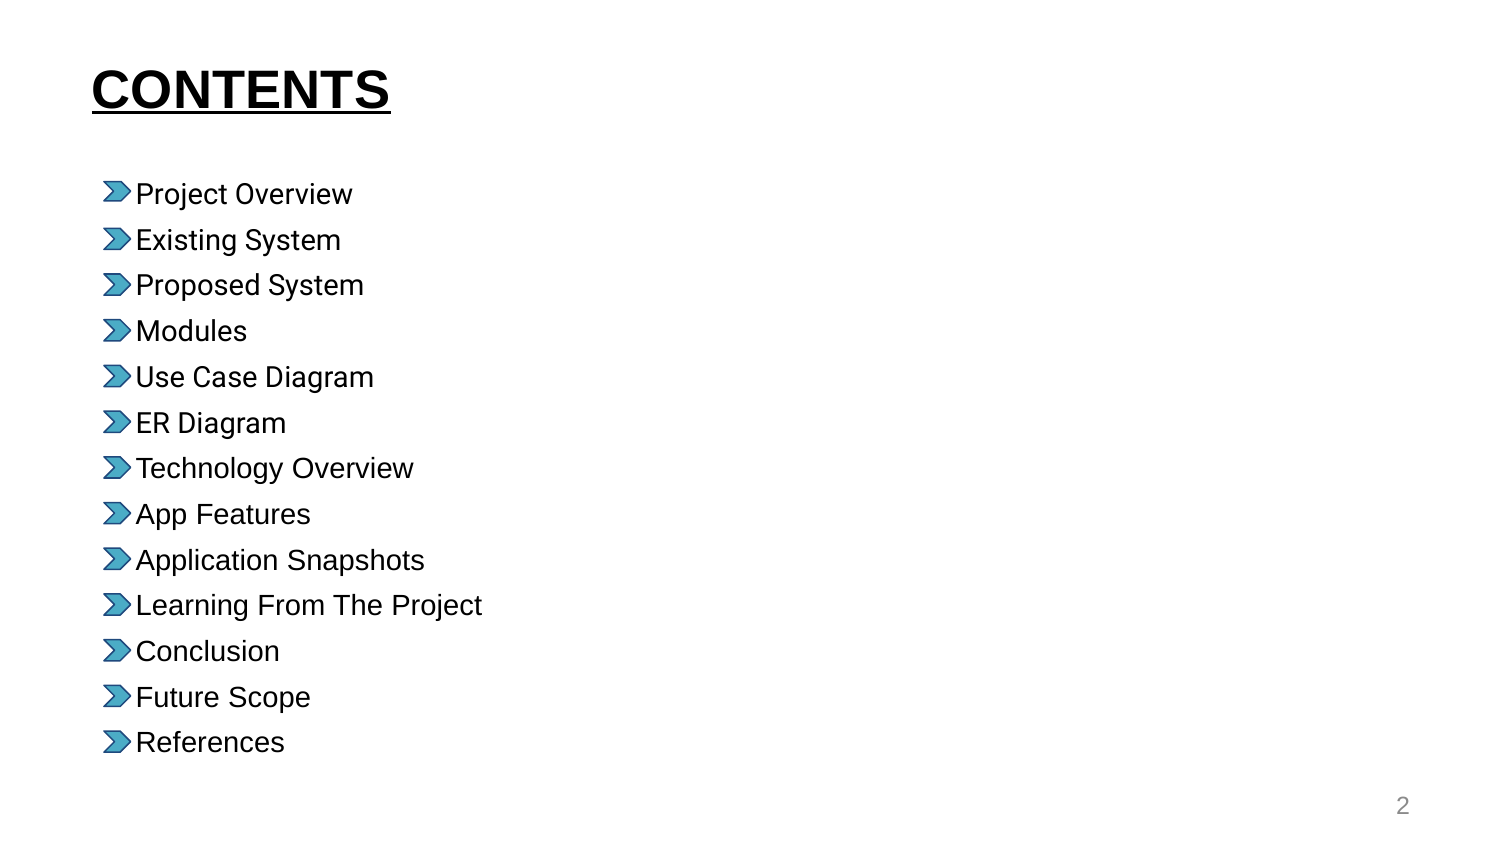

CONTENTS
Project Overview

Existing System

Proposed System

Modules

Use Case Diagram

ER Diagram

Technology Overview

App Features

Application Snapshots

Learning From The Project

Conclusion

Future Scope

References

2